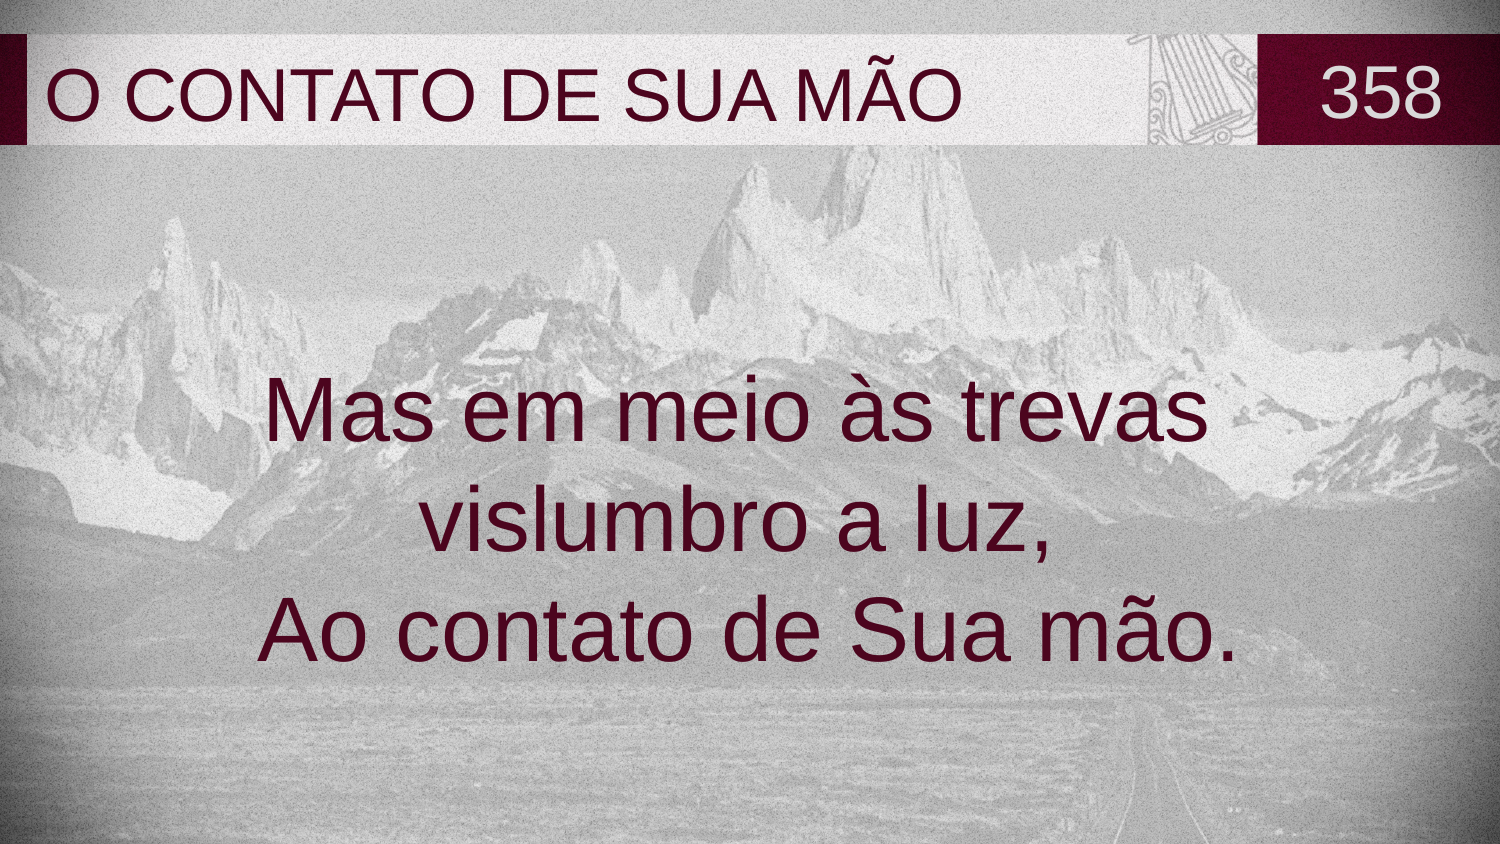

# O CONTATO DE SUA MÃO
358
Mas em meio às trevas
vislumbro a luz,
Ao contato de Sua mão.